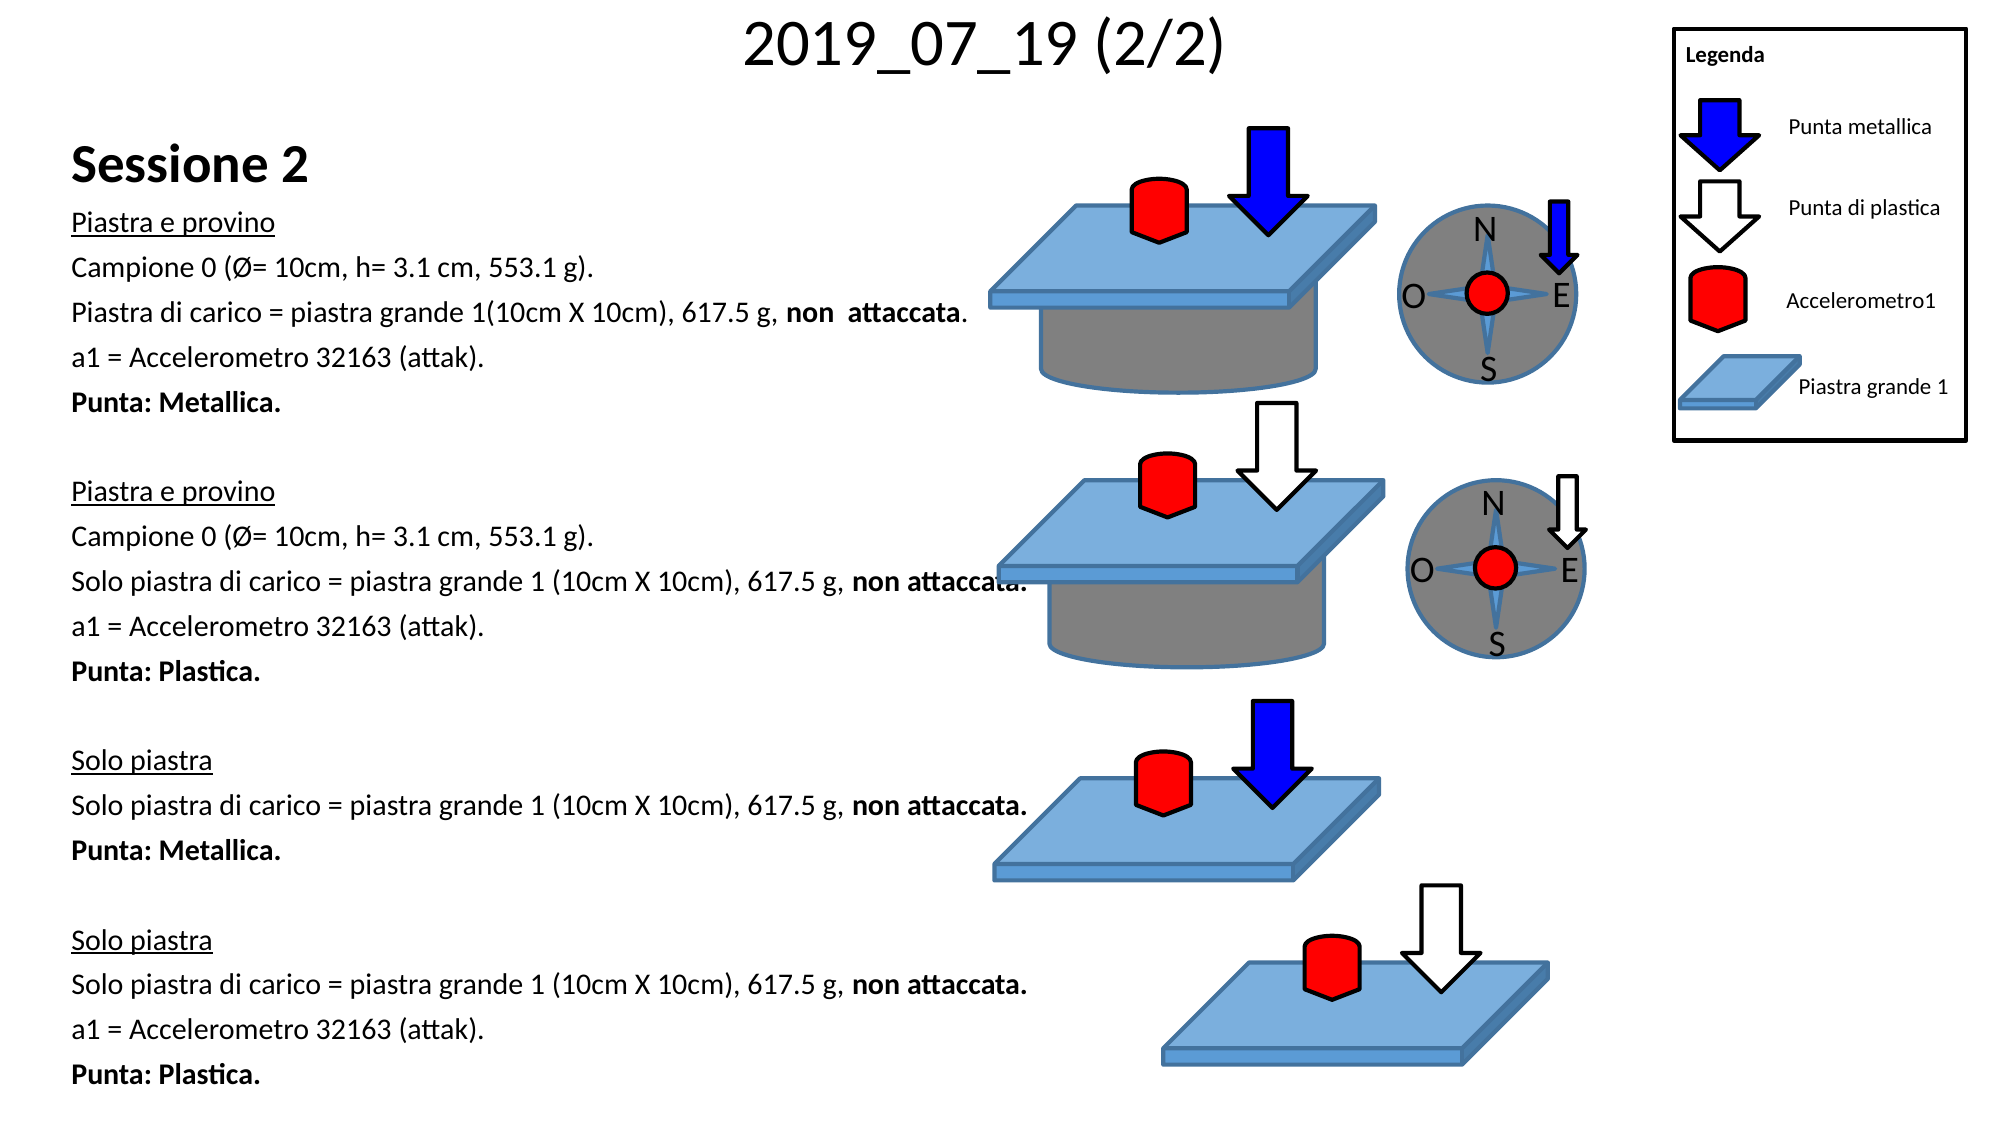

2019_07_19 (2/2)

Legenda

Punta metallica
Sessione 2
Piastra e provino
Campione 0 (Ø= 10cm, h= 3.1 cm, 553.1 g).
Piastra di carico = piastra grande 1(10cm X 10cm), 617.5 g, non  attaccata.
a1 = Accelerometro 32163 (attak).
Punta: Metallica.

Piastra e provino
Campione 0 (Ø= 10cm, h= 3.1 cm, 553.1 g).
Solo piastra di carico = piastra grande 1 (10cm X 10cm), 617.5 g, non attaccata.
a1 = Accelerometro 32163 (attak).
Punta: Plastica.

Solo piastra
Solo piastra di carico = piastra grande 1 (10cm X 10cm), 617.5 g, non attaccata.
Punta: Metallica.

Solo piastra
Solo piastra di carico = piastra grande 1 (10cm X 10cm), 617.5 g, non attaccata.
a1 = Accelerometro 32163 (attak).
Punta: Plastica.

Punta di plastica
N

E
O

Accelerometro1
S

Piastra grande 1

N

E
O

S